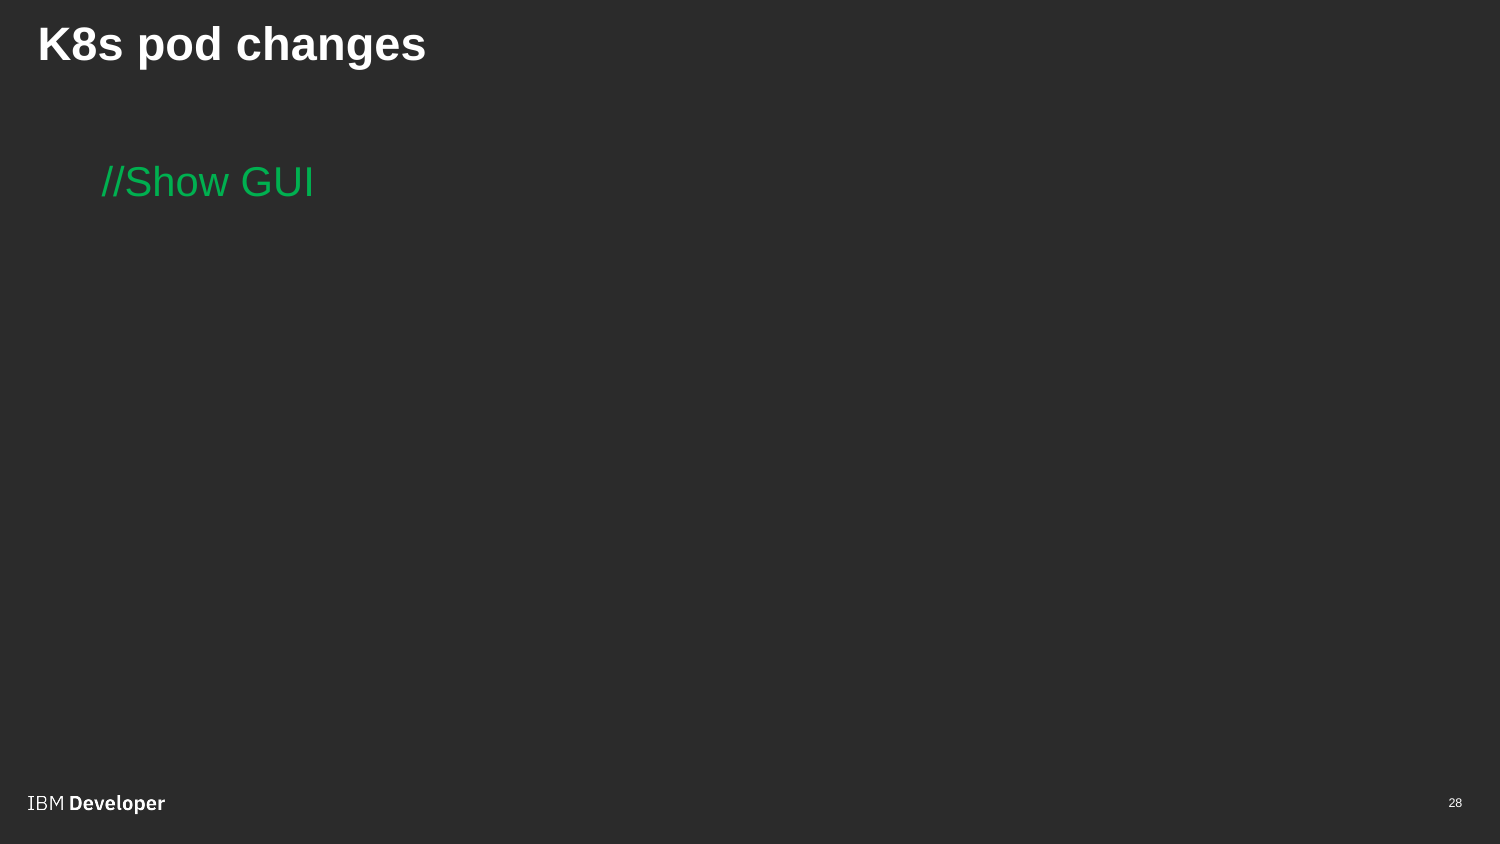

# K8s pod changes

//Show GUI
Message Flow
28